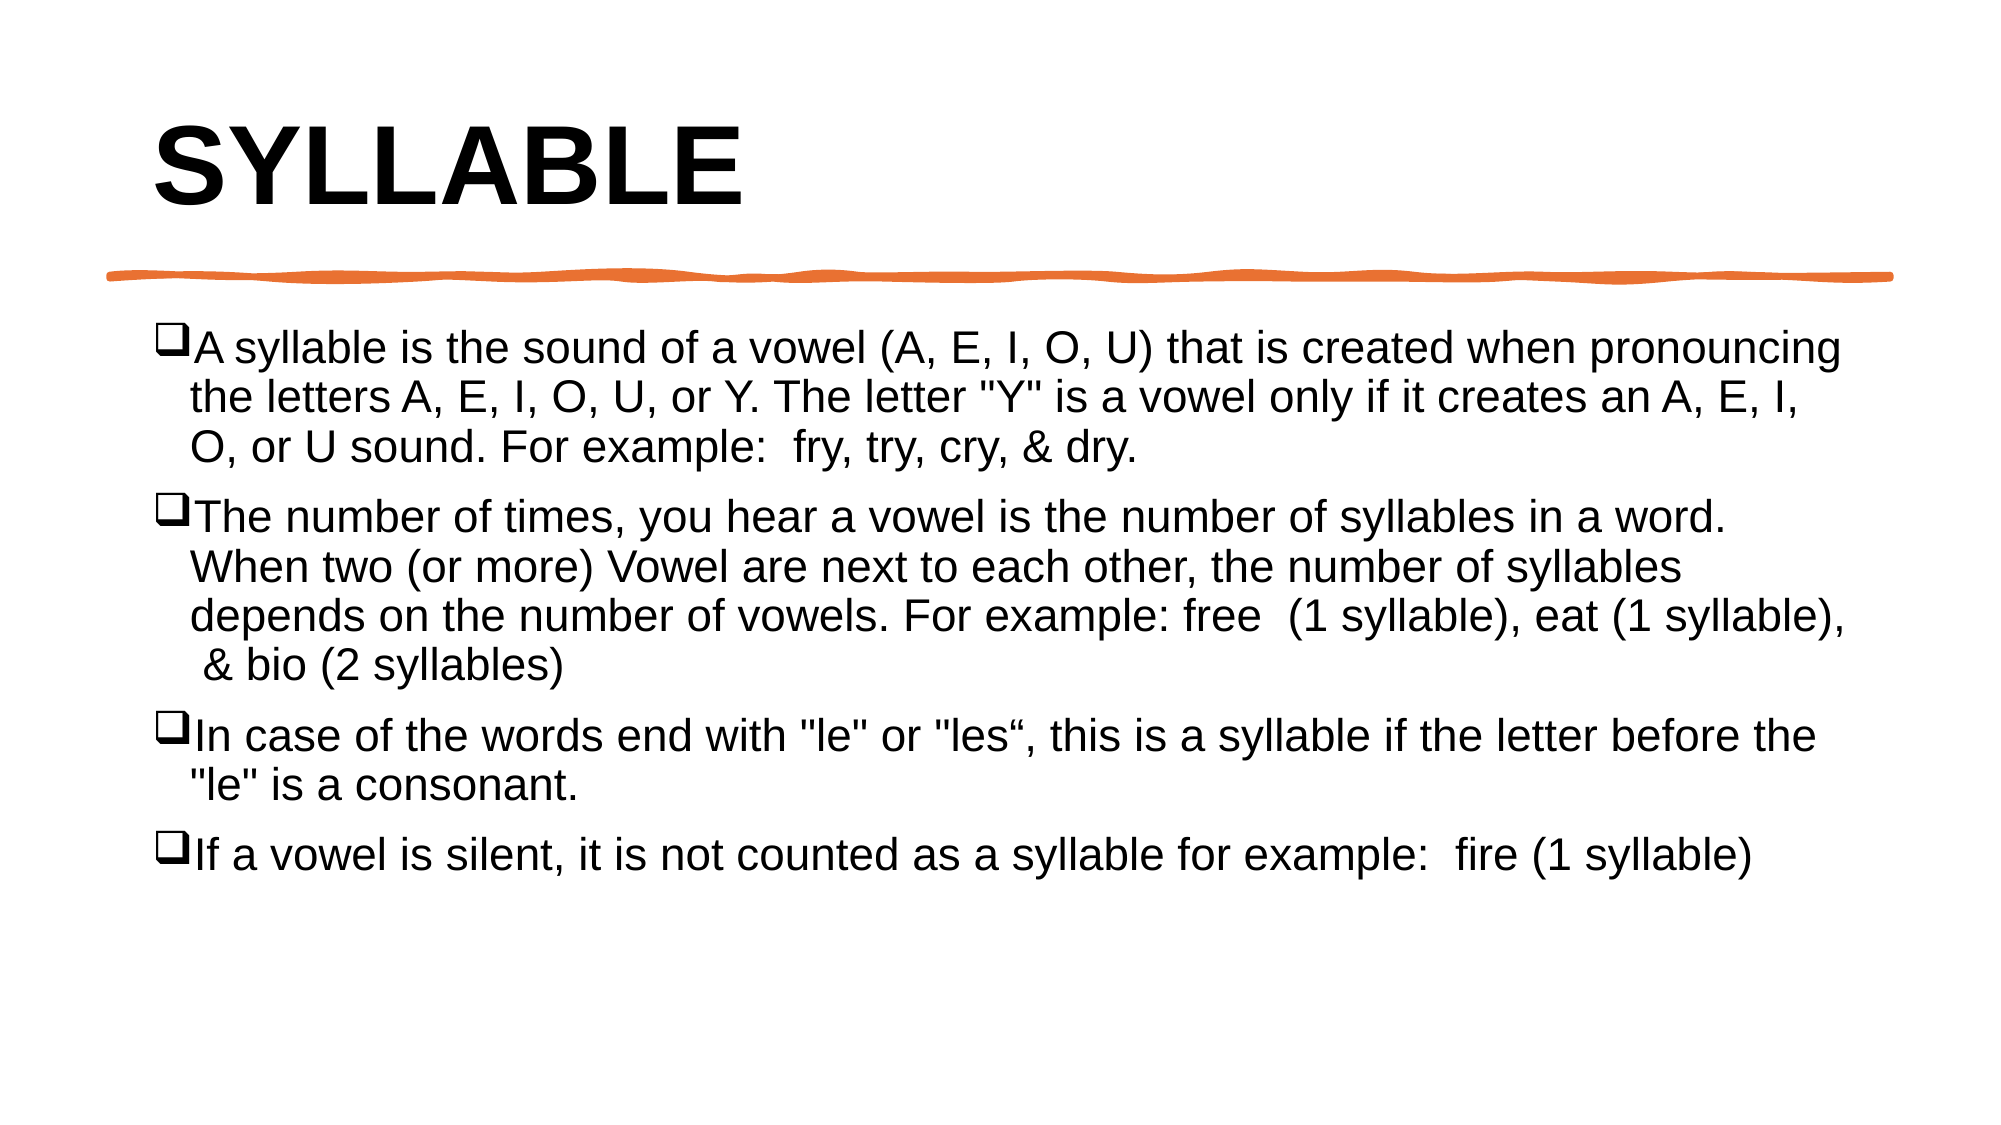

# SYLLABLE

A syllable is the sound of a vowel (A, E, I, O, U) that is created when pronouncing the letters A, E, I, O, U, or Y. The letter "Y" is a vowel only if it creates an A, E, I, O, or U sound. For example:  fry, try, cry, & dry.
The number of times, you hear a vowel is the number of syllables in a word. When two (or more) Vowel are next to each other, the number of syllables depends on the number of vowels. For example: free  (1 syllable), eat (1 syllable),  & bio (2 syllables)
In case of the words end with "le" or "les“, this is a syllable if the letter before the "le" is a consonant.
If a vowel is silent, it is not counted as a syllable for example:  fire (1 syllable)